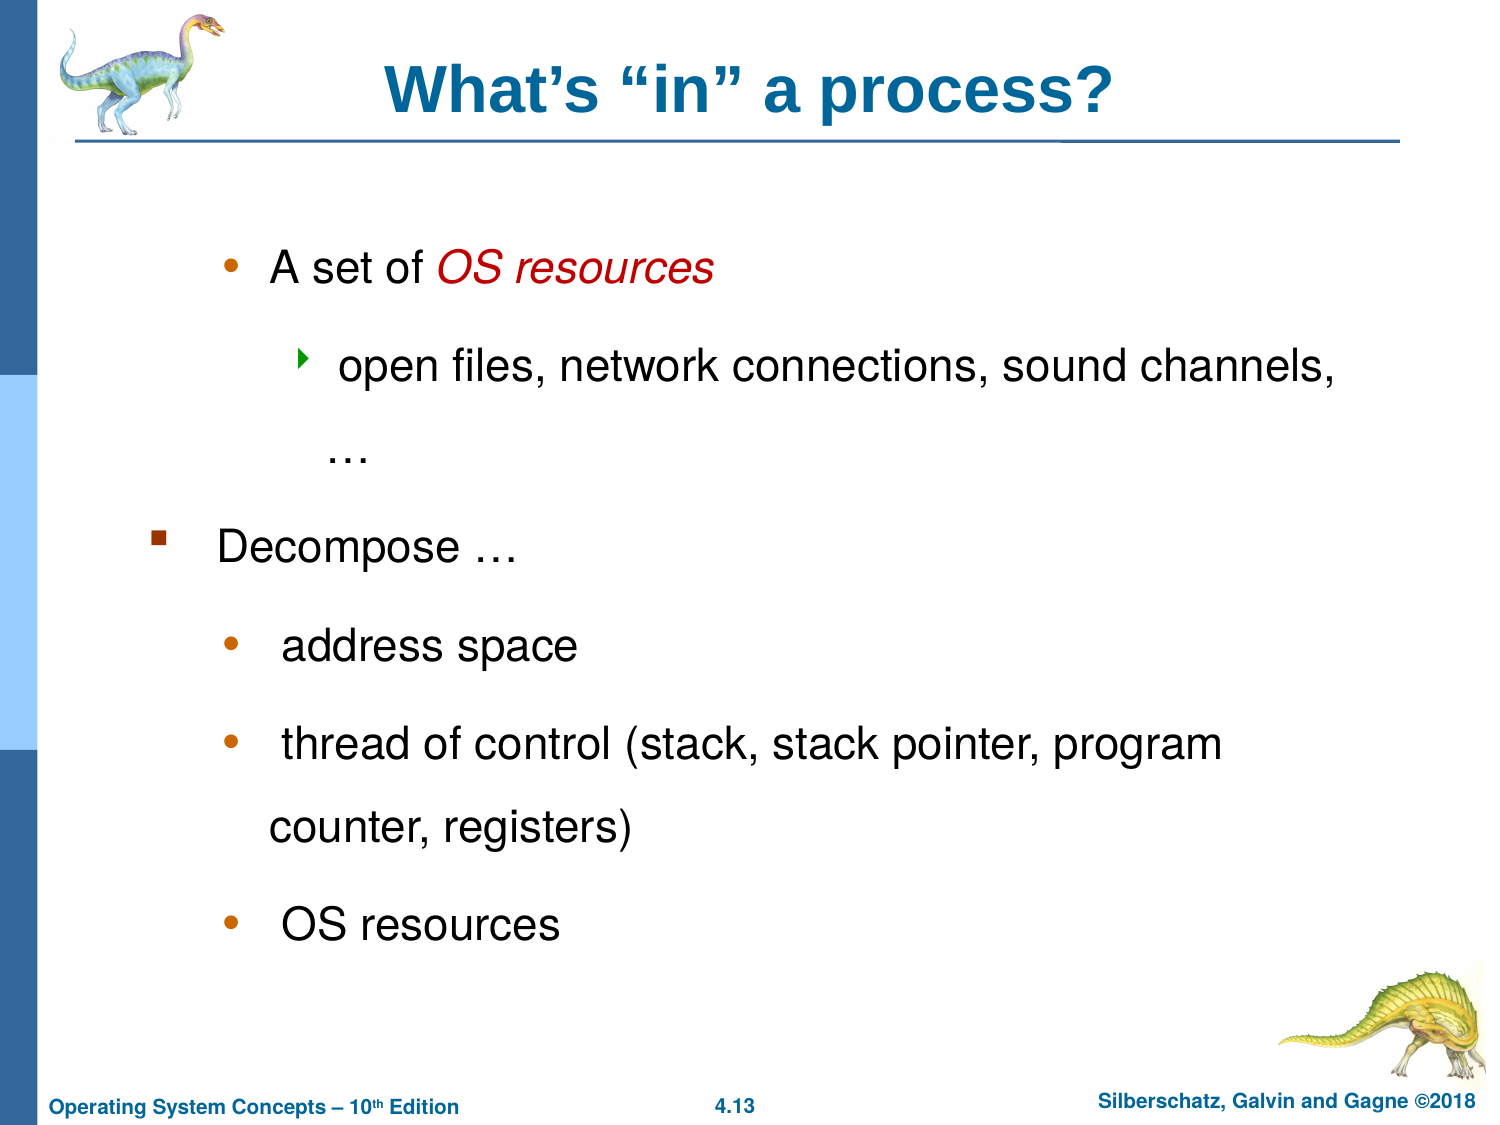

# What’s “in” a process?
A set of OS resources
 open files, network connections, sound channels, …
 Decompose …
 address space
 thread of control (stack, stack pointer, program counter, registers)
 OS resources